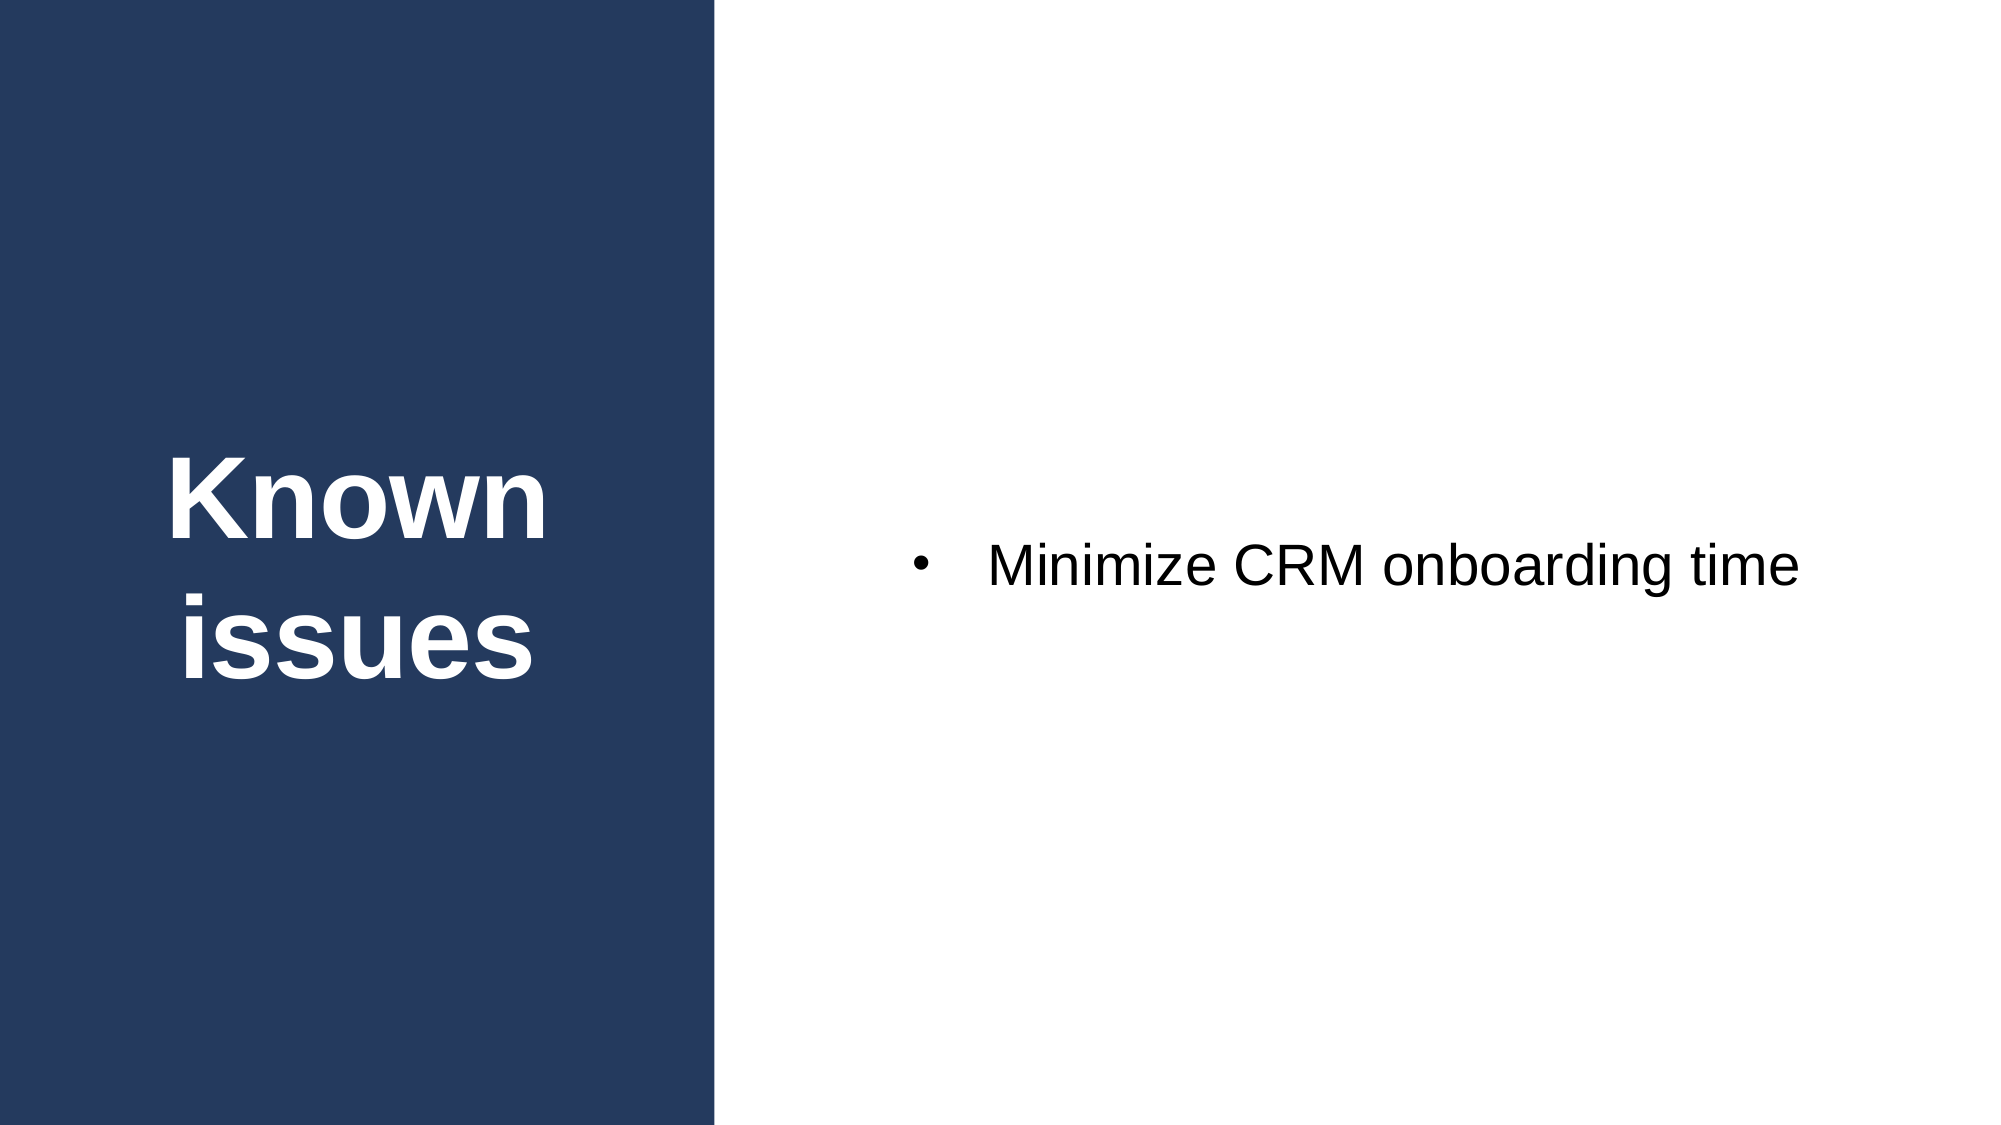

# Known issues
Minimize CRM onboarding time